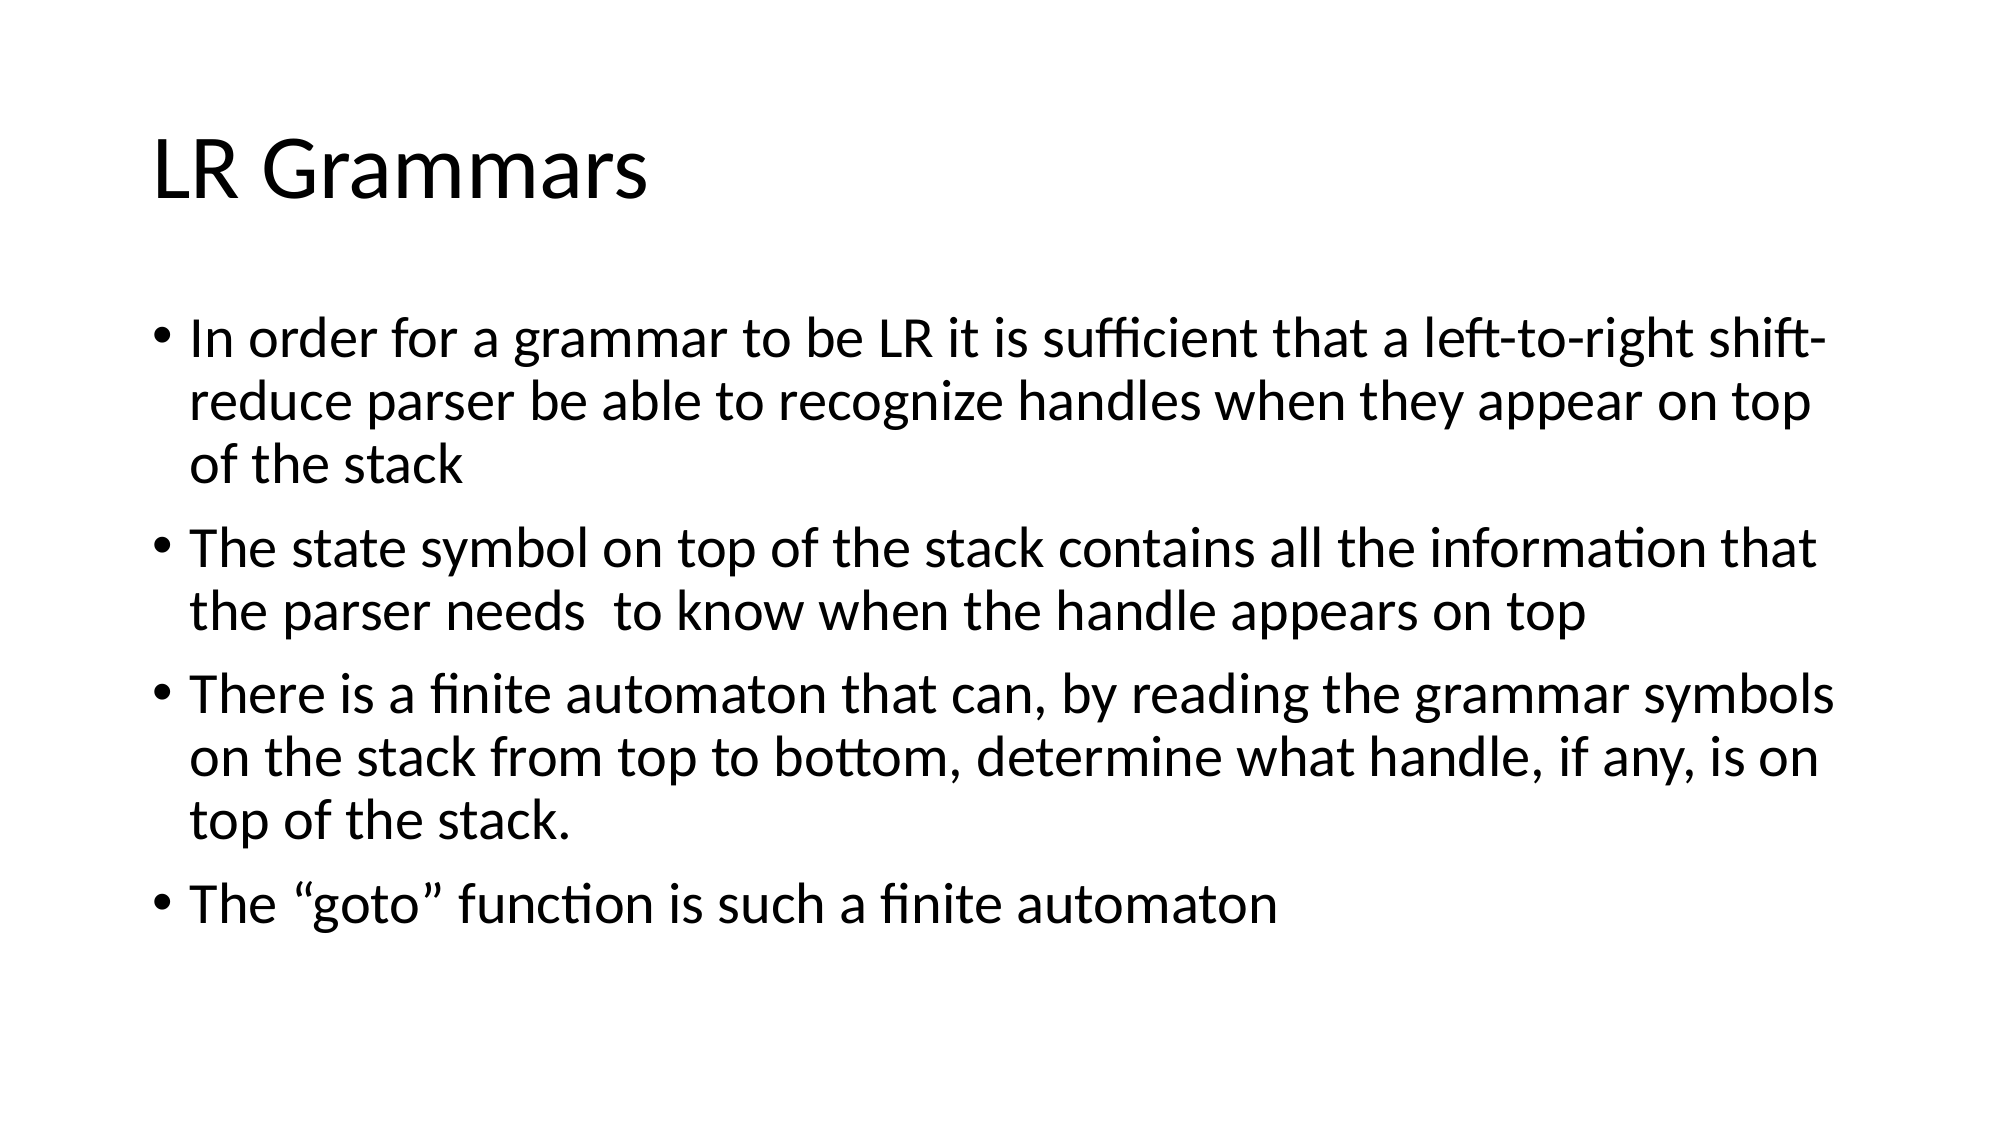

# LR Grammars
In order for a grammar to be LR it is sufficient that a left-to-right shift-reduce parser be able to recognize handles when they appear on top of the stack
The state symbol on top of the stack contains all the information that the parser needs  to know when the handle appears on top
There is a finite automaton that can, by reading the grammar symbols on the stack from top to bottom, determine what handle, if any, is on top of the stack.
The “goto” function is such a finite automaton